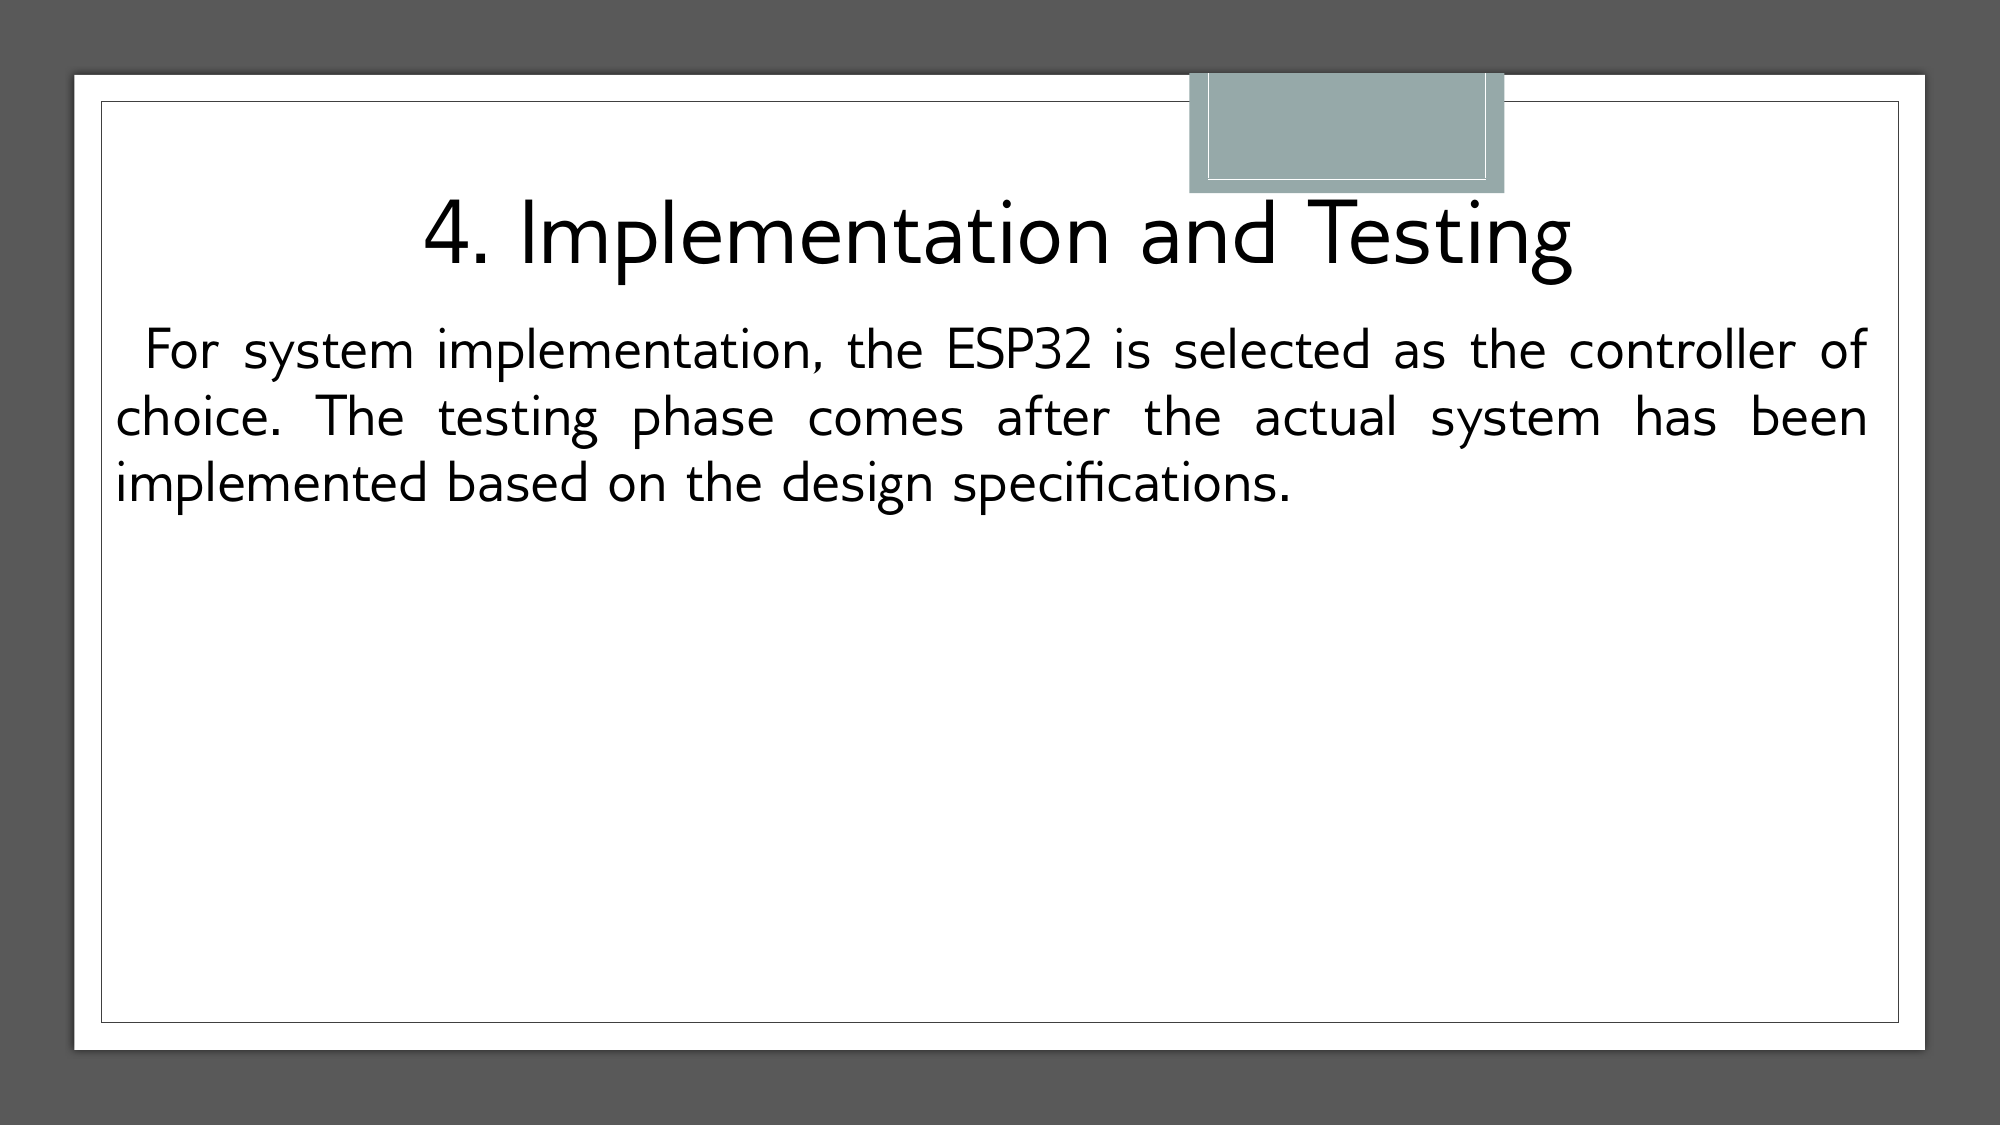

4. Implementation and Testing
For system implementation, the ESP32 is selected as the controller of choice. The testing phase comes after the actual system has been implemented based on the design specifications.